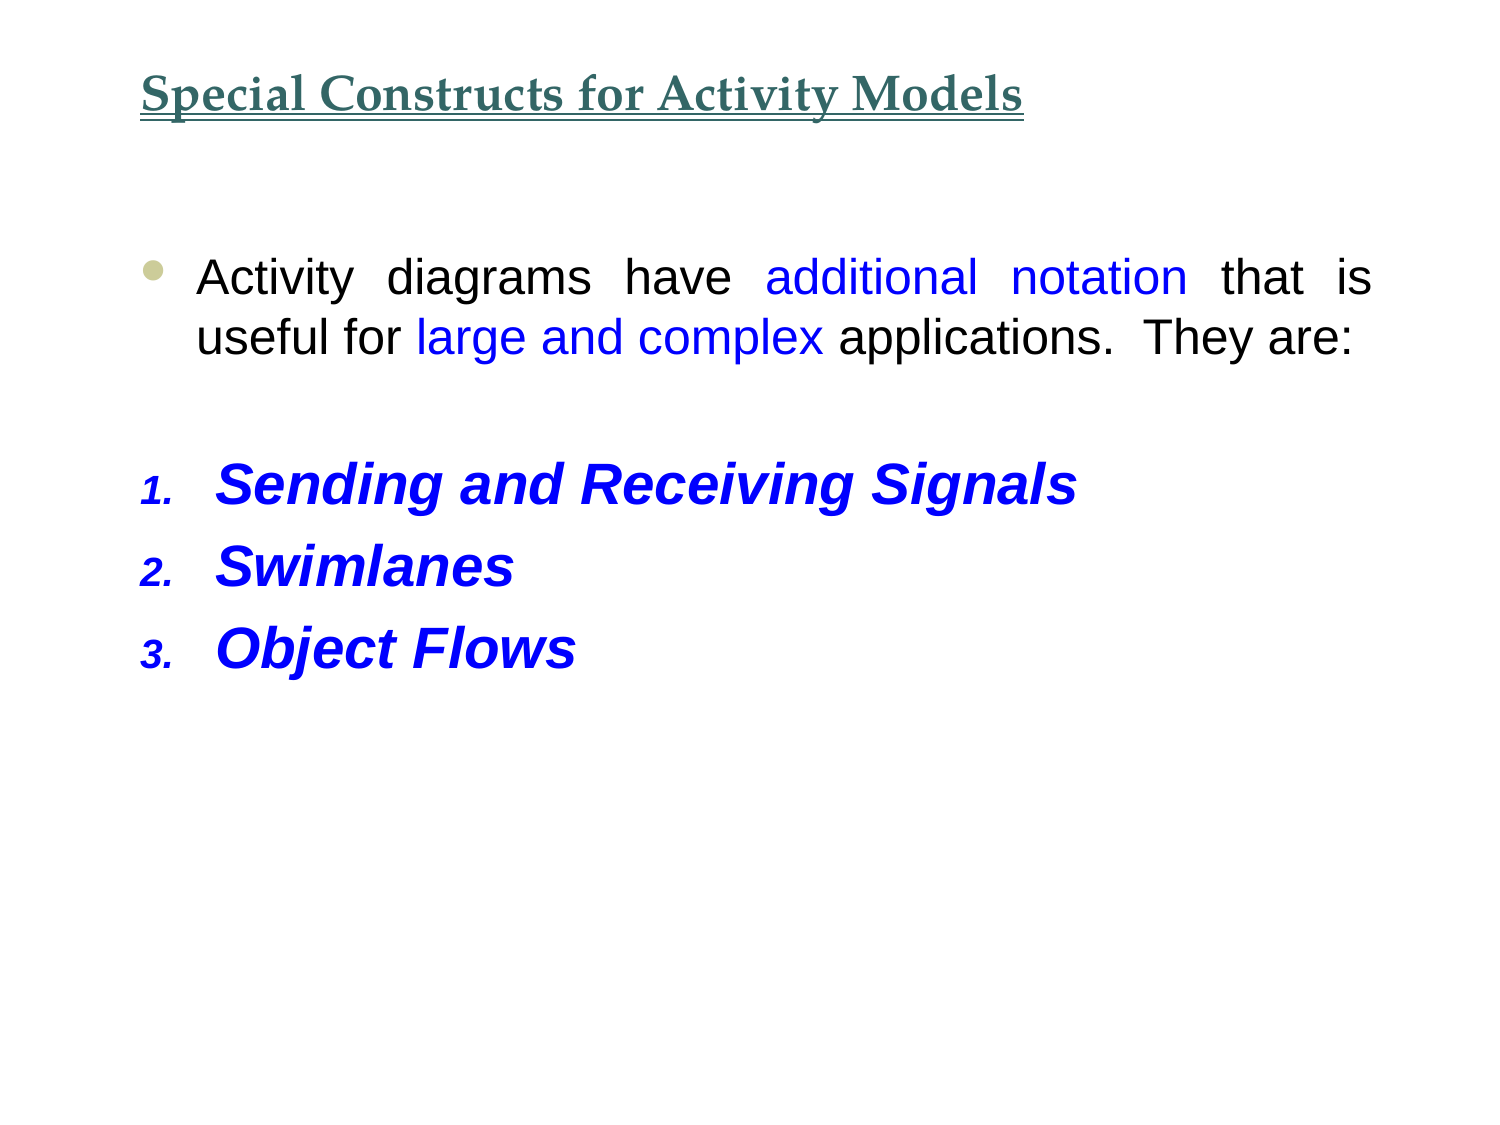

# Special Constructs for Activity Models
Activity diagrams have additional notation that is useful for large and complex applications.  They are:

Sending and Receiving Signals
Swimlanes
Object Flows